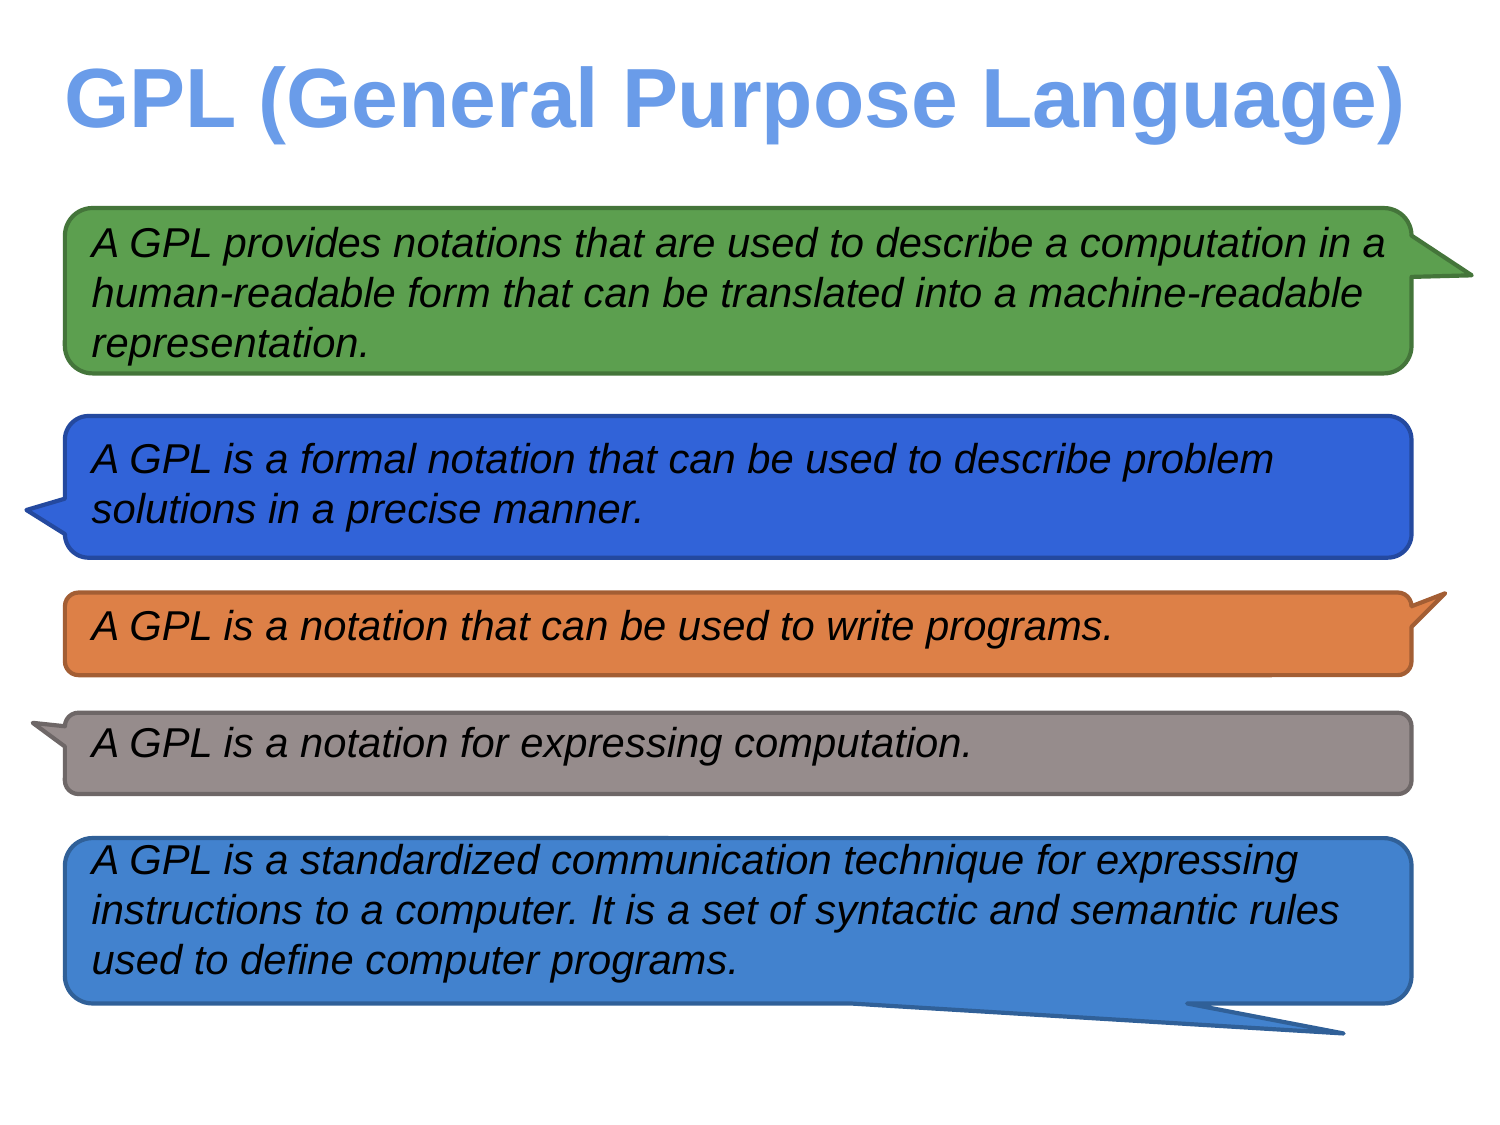

GPL (General Purpose Language)
#

A GPL provides notations that are used to describe a computation in a human-readable form that can be translated into a machine-readable representation.

A GPL is a formal notation that can be used to describe problem solutions in a precise manner.

A GPL is a notation that can be used to write programs.

A GPL is a notation for expressing computation.

A GPL is a standardized communication technique for expressing instructions to a computer. It is a set of syntactic and semantic rules used to define computer programs.